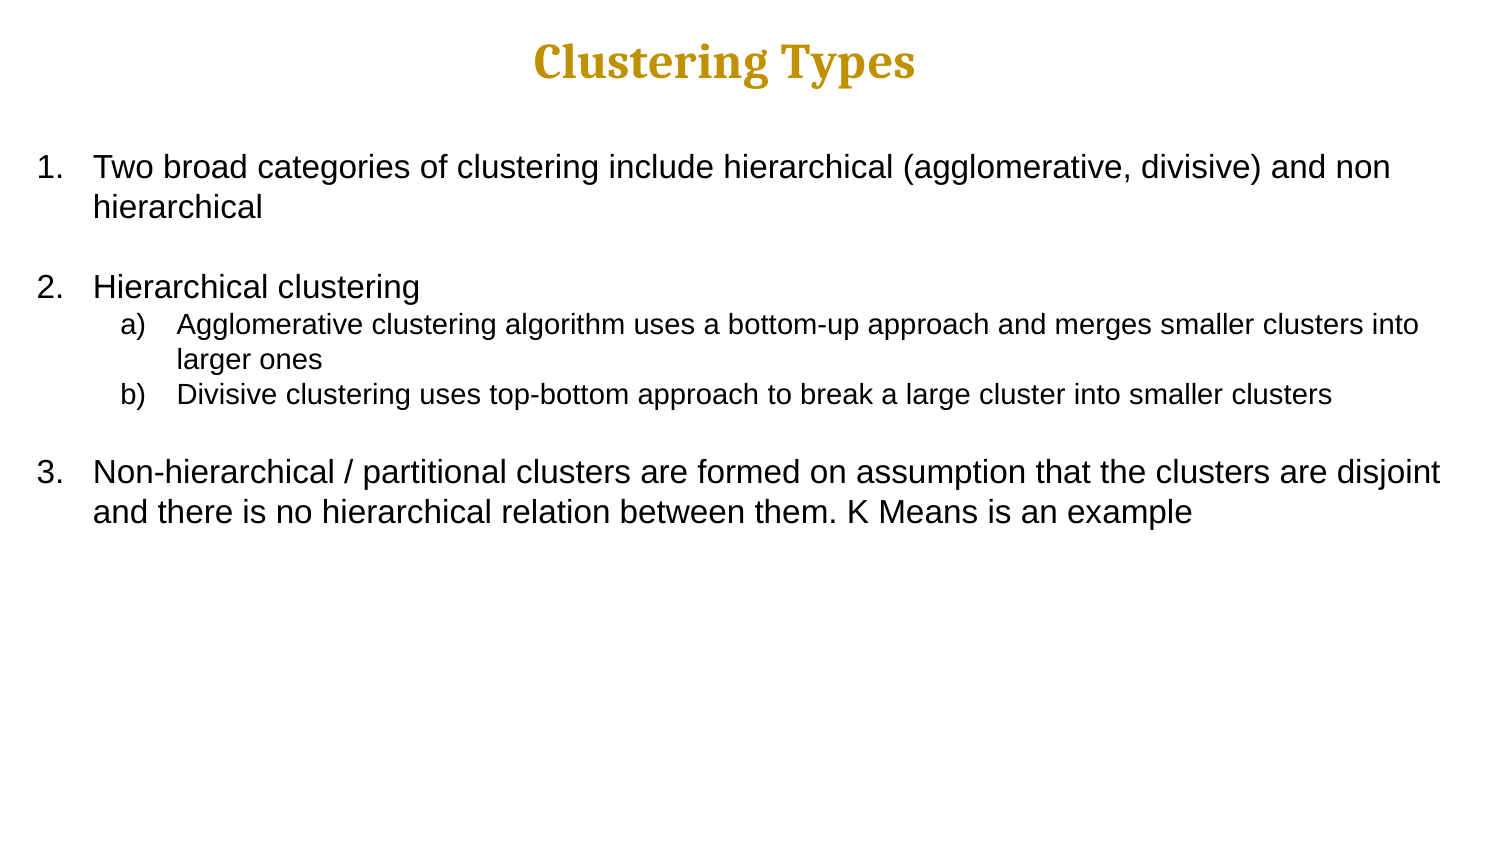

Clustering Types
Two broad categories of clustering include hierarchical (agglomerative, divisive) and non hierarchical

Hierarchical clustering
Agglomerative clustering algorithm uses a bottom-up approach and merges smaller clusters into larger ones
Divisive clustering uses top-bottom approach to break a large cluster into smaller clusters

Non-hierarchical / partitional clusters are formed on assumption that the clusters are disjoint and there is no hierarchical relation between them. K Means is an example